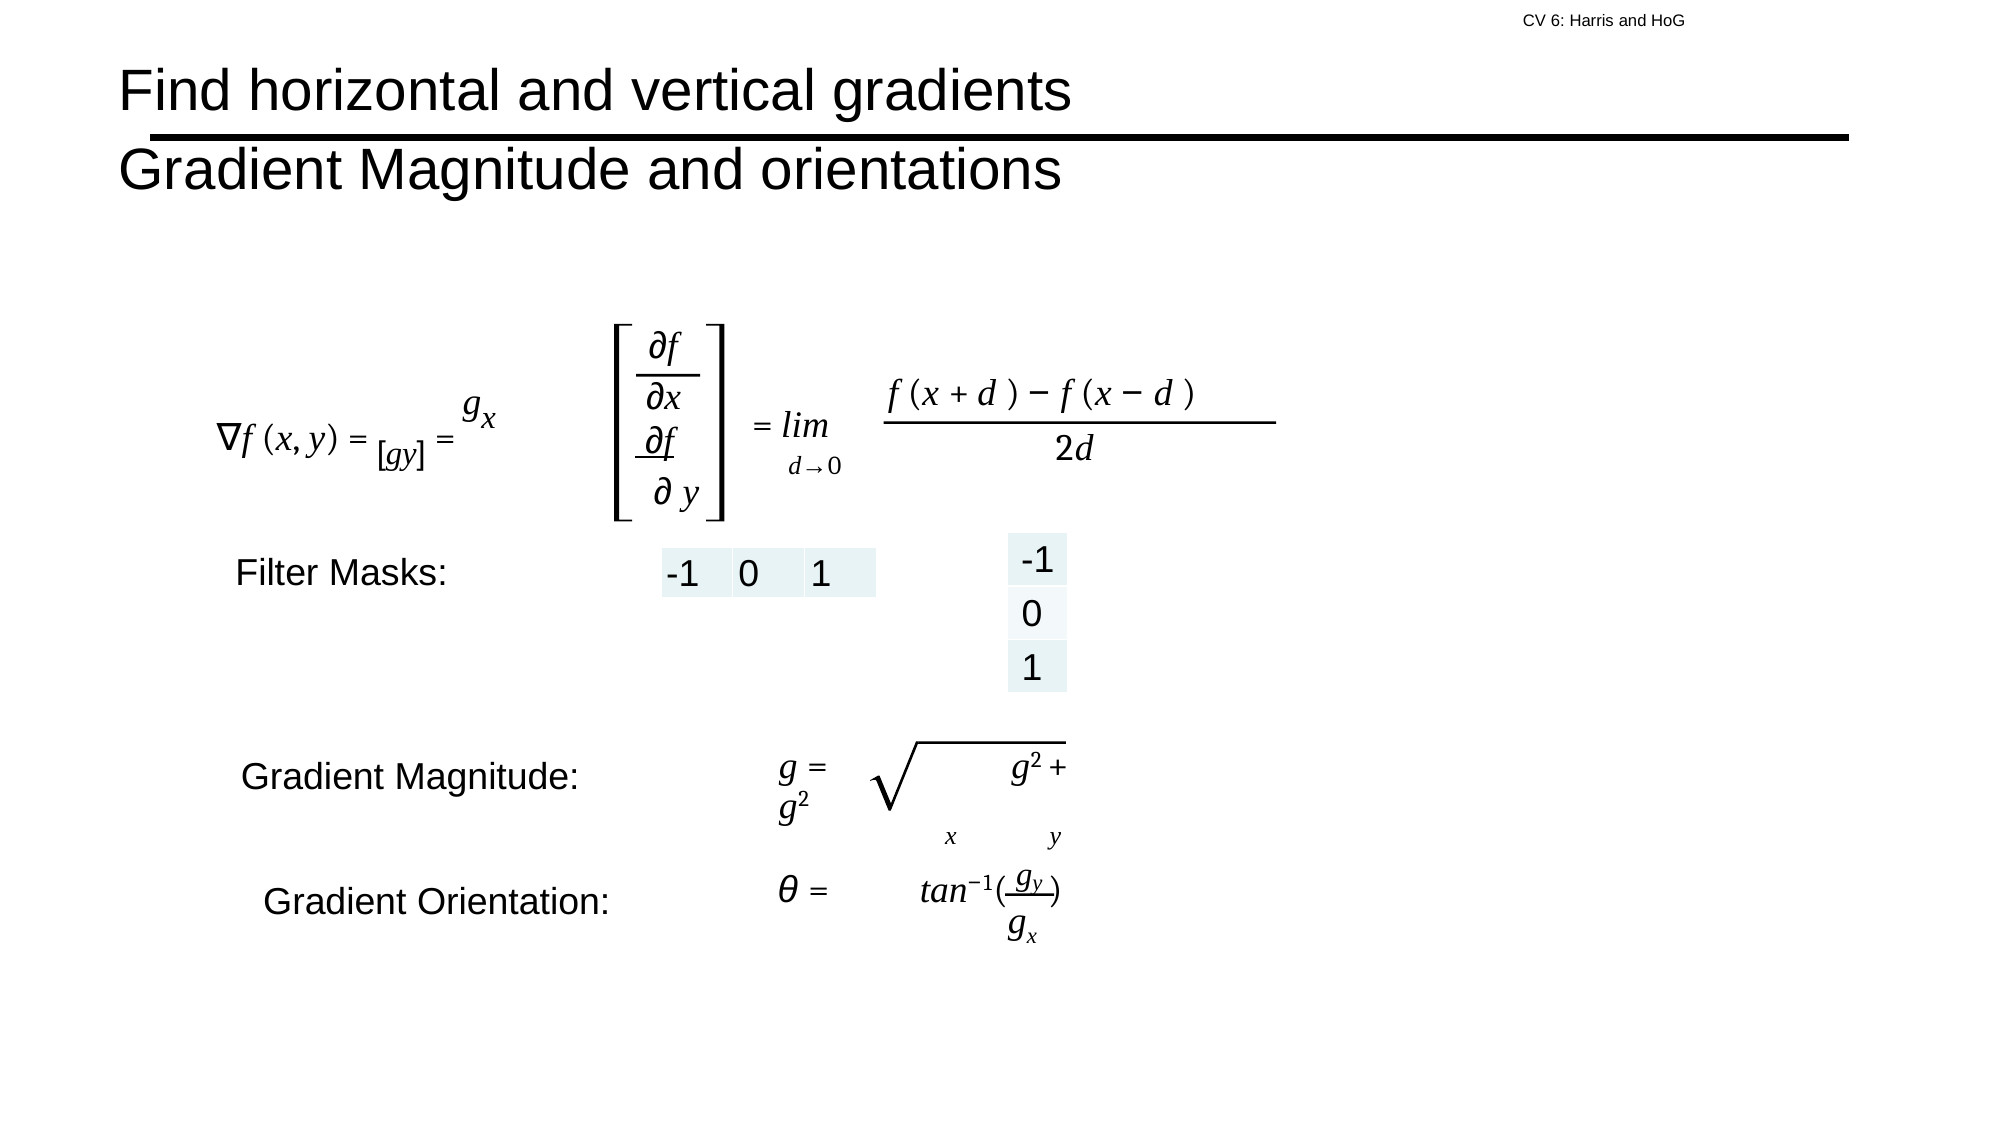

# Find horizontal and vertical gradients
Gradient Magnitude and orientations
∂f
∂x

gx
f (x + d ) − f (x − d )
∇f (x, y) = [gy] =
= lim
d→0
 ∂f
2d

∂ y
Filter Masks:
| -1 |
| --- |
| 0 |
| 1 |
| -1 | 0 | 1 |
| --- | --- | --- |

g =	          g2 + g2
       x	y
Gradient Magnitude:
θ =           tan−1( gy )
Gradient Orientation:
gx